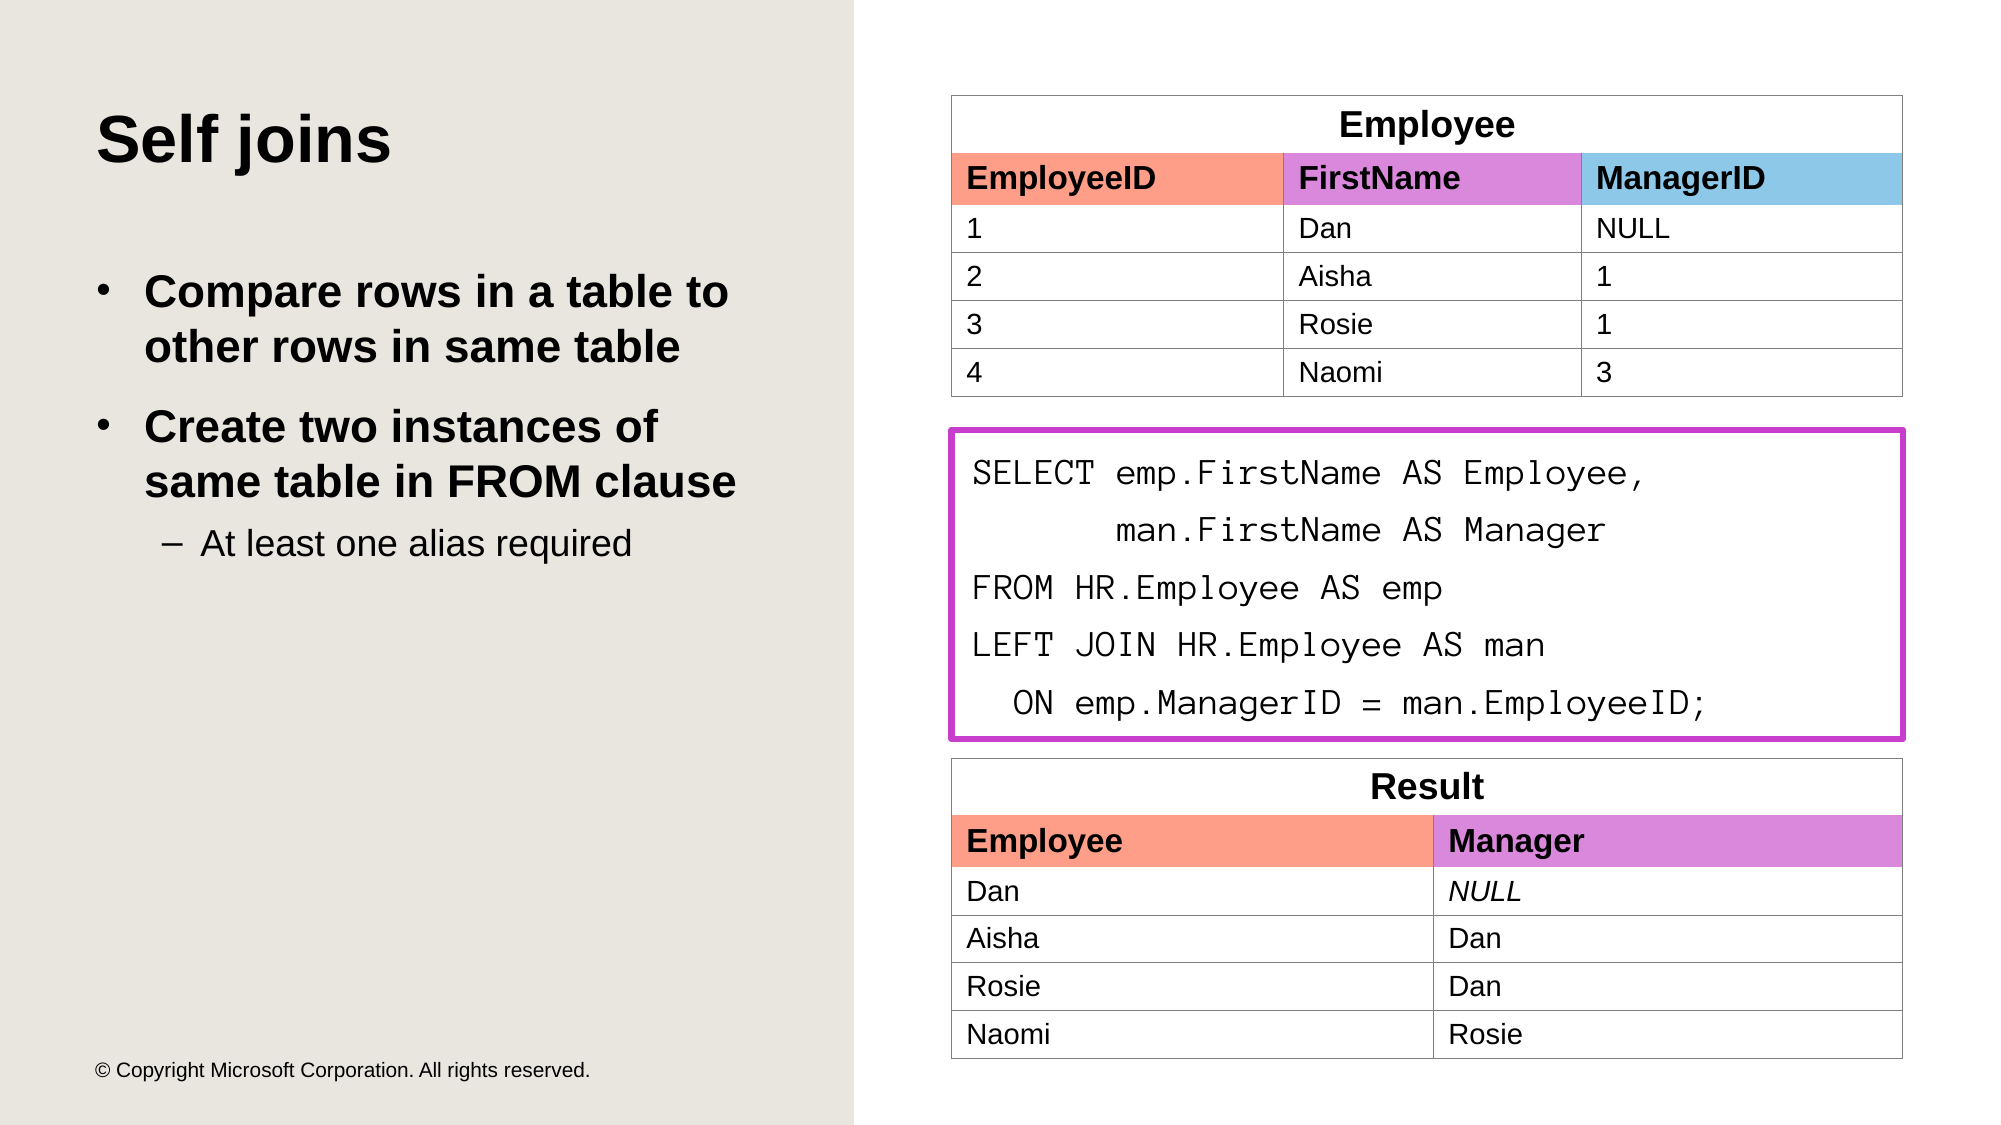

| Employee |  |  |
| --- | --- | --- |
| EmployeeID | FirstName | ManagerID |
| 1 | Dan | NULL |
| 2 | Aisha | 1 |
| 3 | Rosie | 1 |
| 4 | Naomi | 3 |
# Self joins
Compare rows in a table to other rows in same table
Create two instances of same table in FROM clause
At least one alias required
SELECT emp.FirstName AS Employee,
       man.FirstName AS Manager
FROM HR.Employee AS emp
LEFT JOIN HR.Employee AS man
  ON emp.ManagerID = man.EmployeeID;
| Result |  |
| --- | --- |
| Employee | Manager |
| Dan | NULL |
| Aisha | Dan |
| Rosie | Dan |
| Naomi | Rosie |